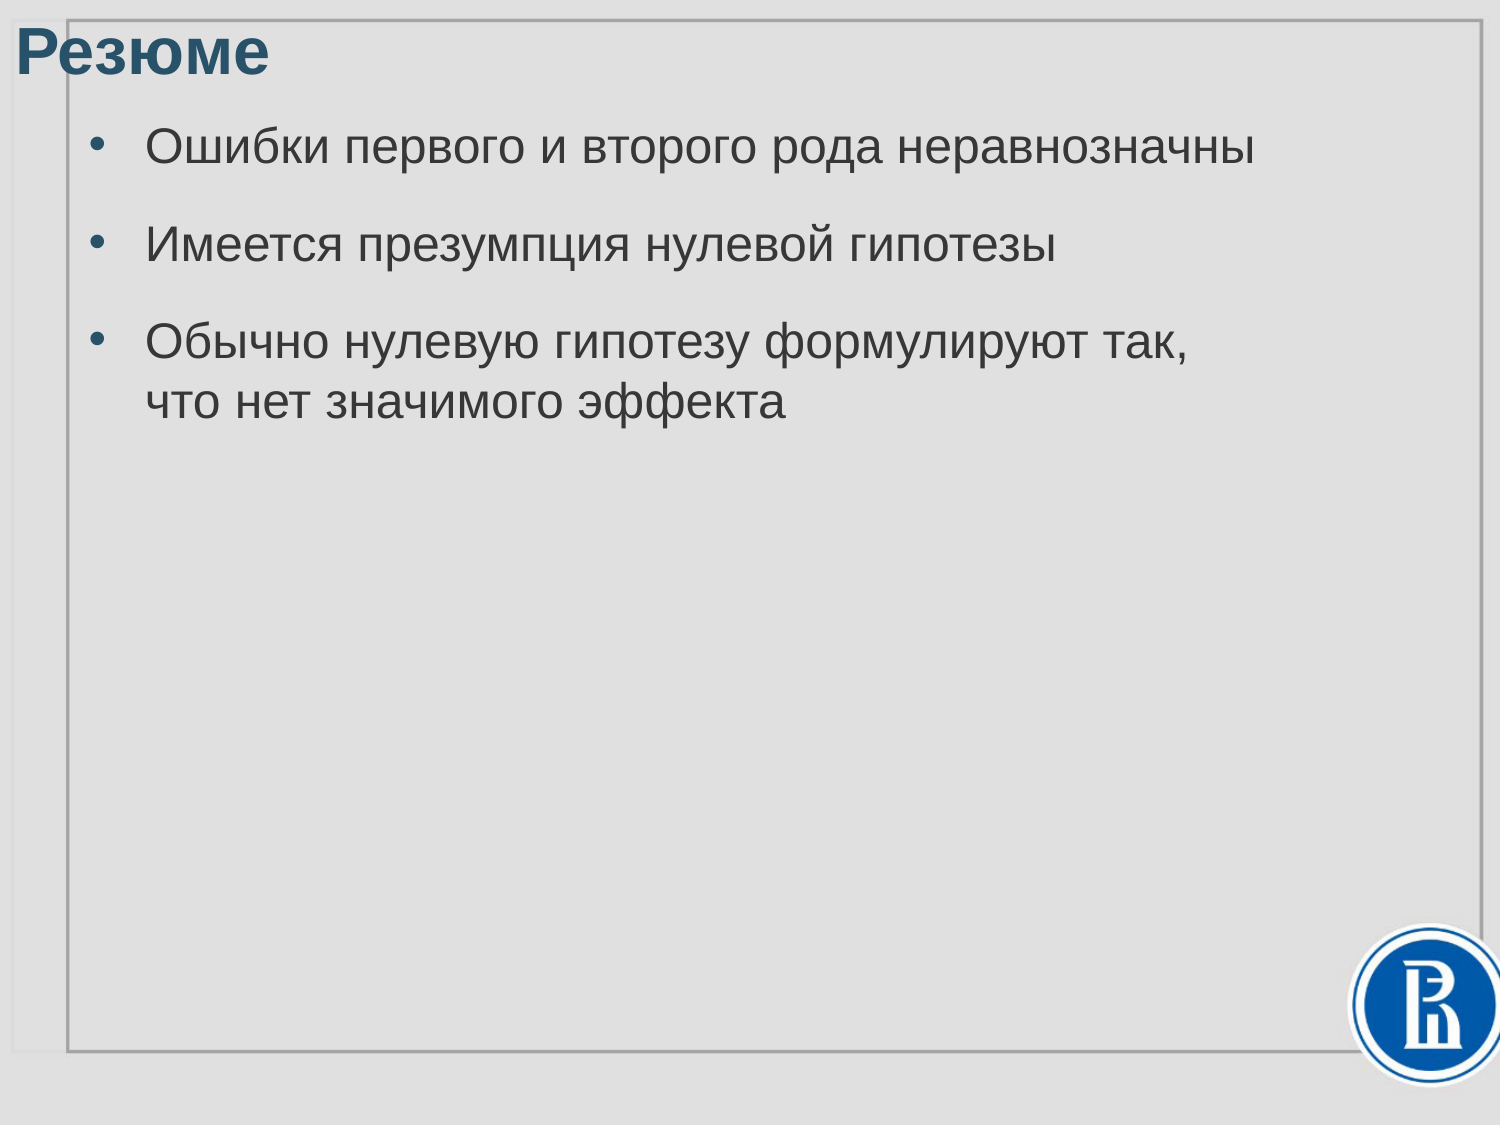

Резюме
Ошибки первого и второго рода неравнозначны
Имеется презумпция нулевой гипотезы
Обычно нулевую гипотезу формулируют так,
что нет значимого эффекта